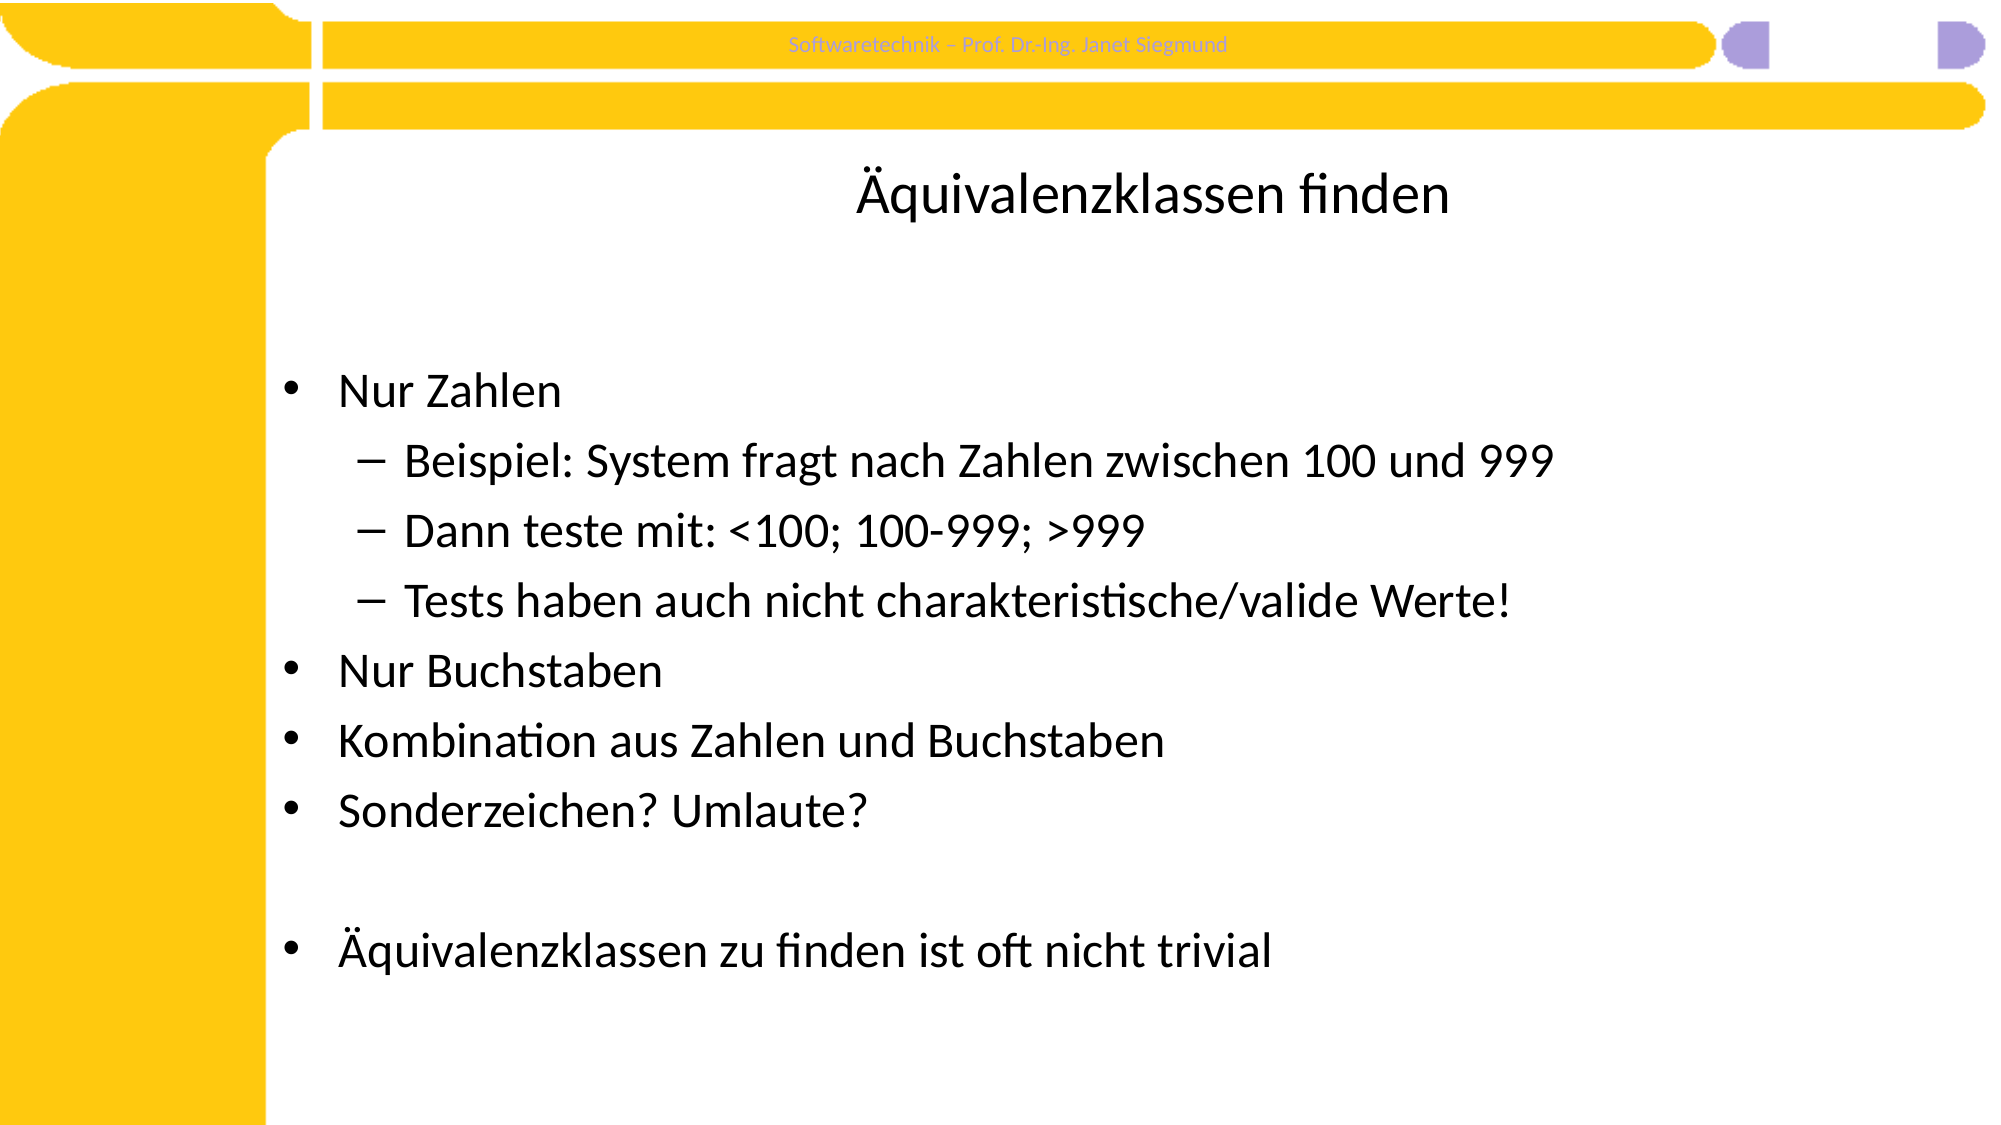

# Äquivalenzklassen finden
Nur Zahlen
Beispiel: System fragt nach Zahlen zwischen 100 und 999
Dann teste mit: <100; 100-999; >999
Tests haben auch nicht charakteristische/valide Werte!
Nur Buchstaben
Kombination aus Zahlen und Buchstaben
Sonderzeichen? Umlaute?

Äquivalenzklassen zu finden ist oft nicht trivial